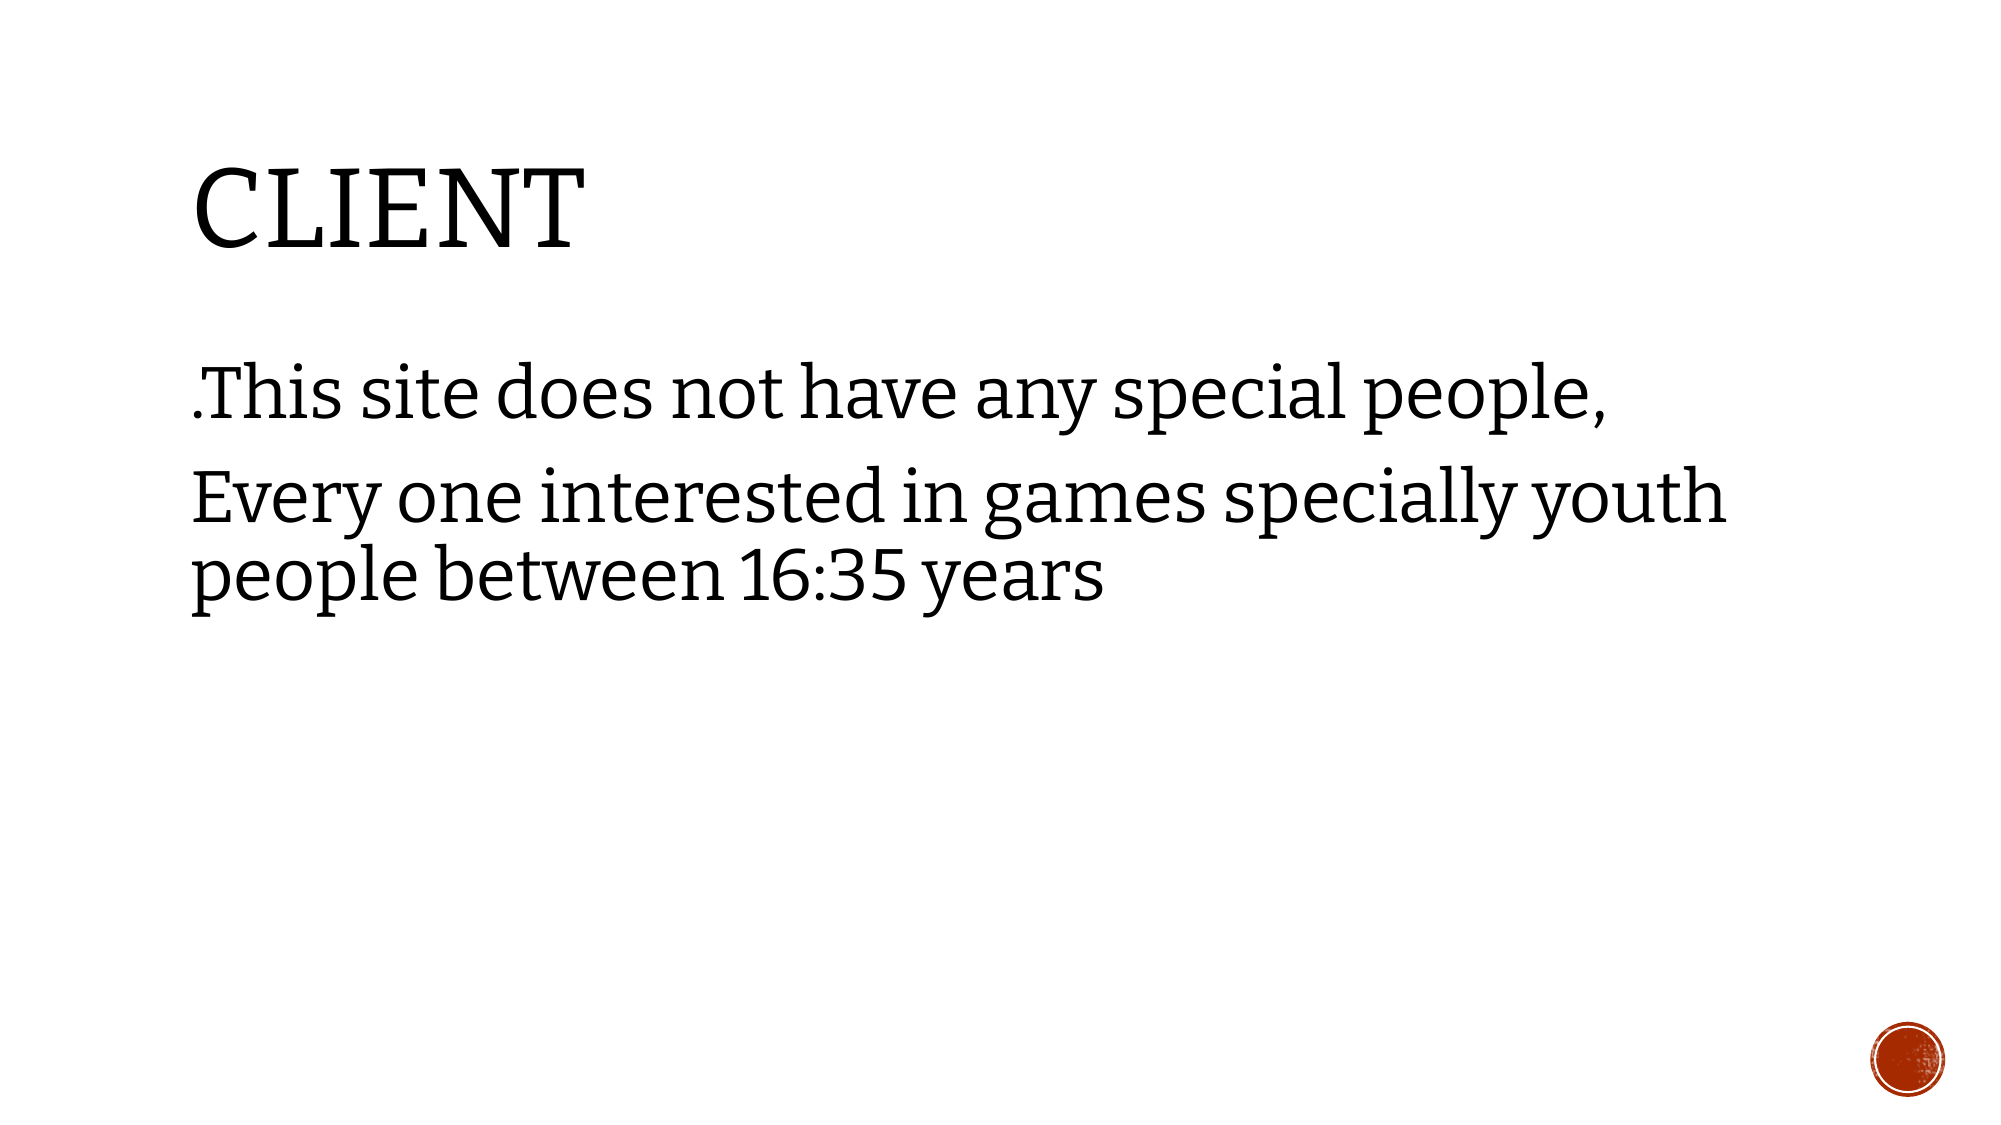

# Client
.This site does not have any special people,
Every one interested in games specially youth people between 16:35 years